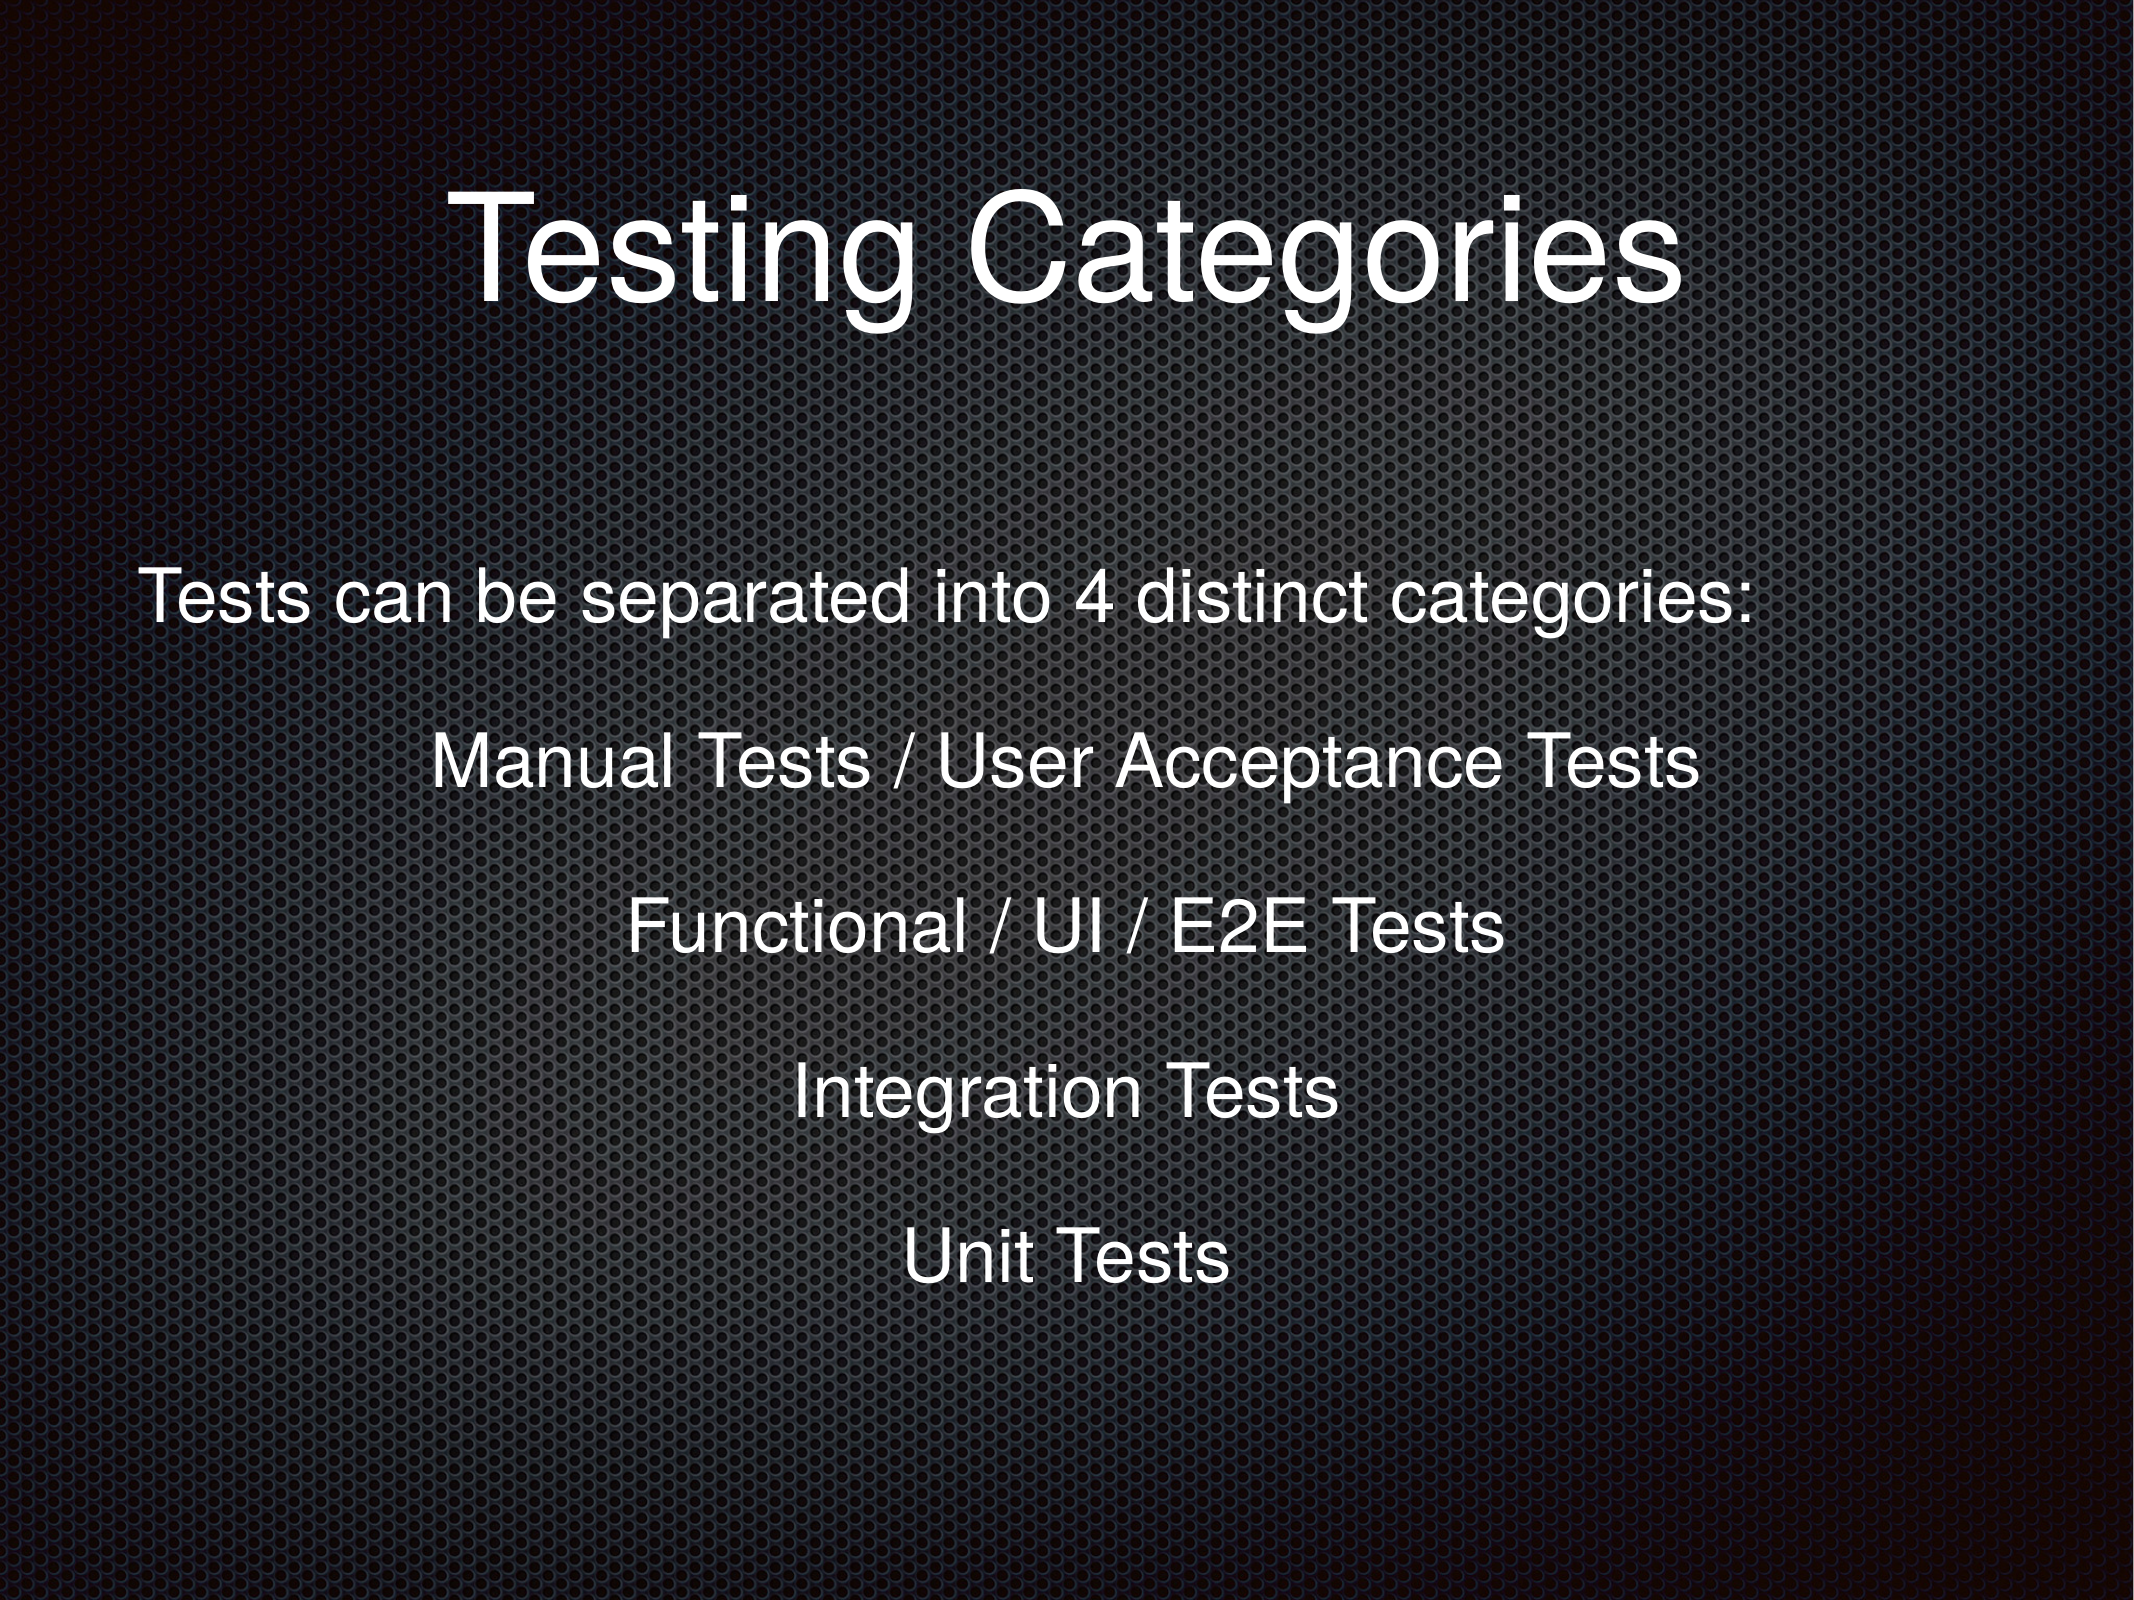

# Testing Categories
Tests can be separated into 4 distinct categories:
Manual Tests / User Acceptance Tests
Functional / UI / E2E Tests
Integration Tests
Unit Tests